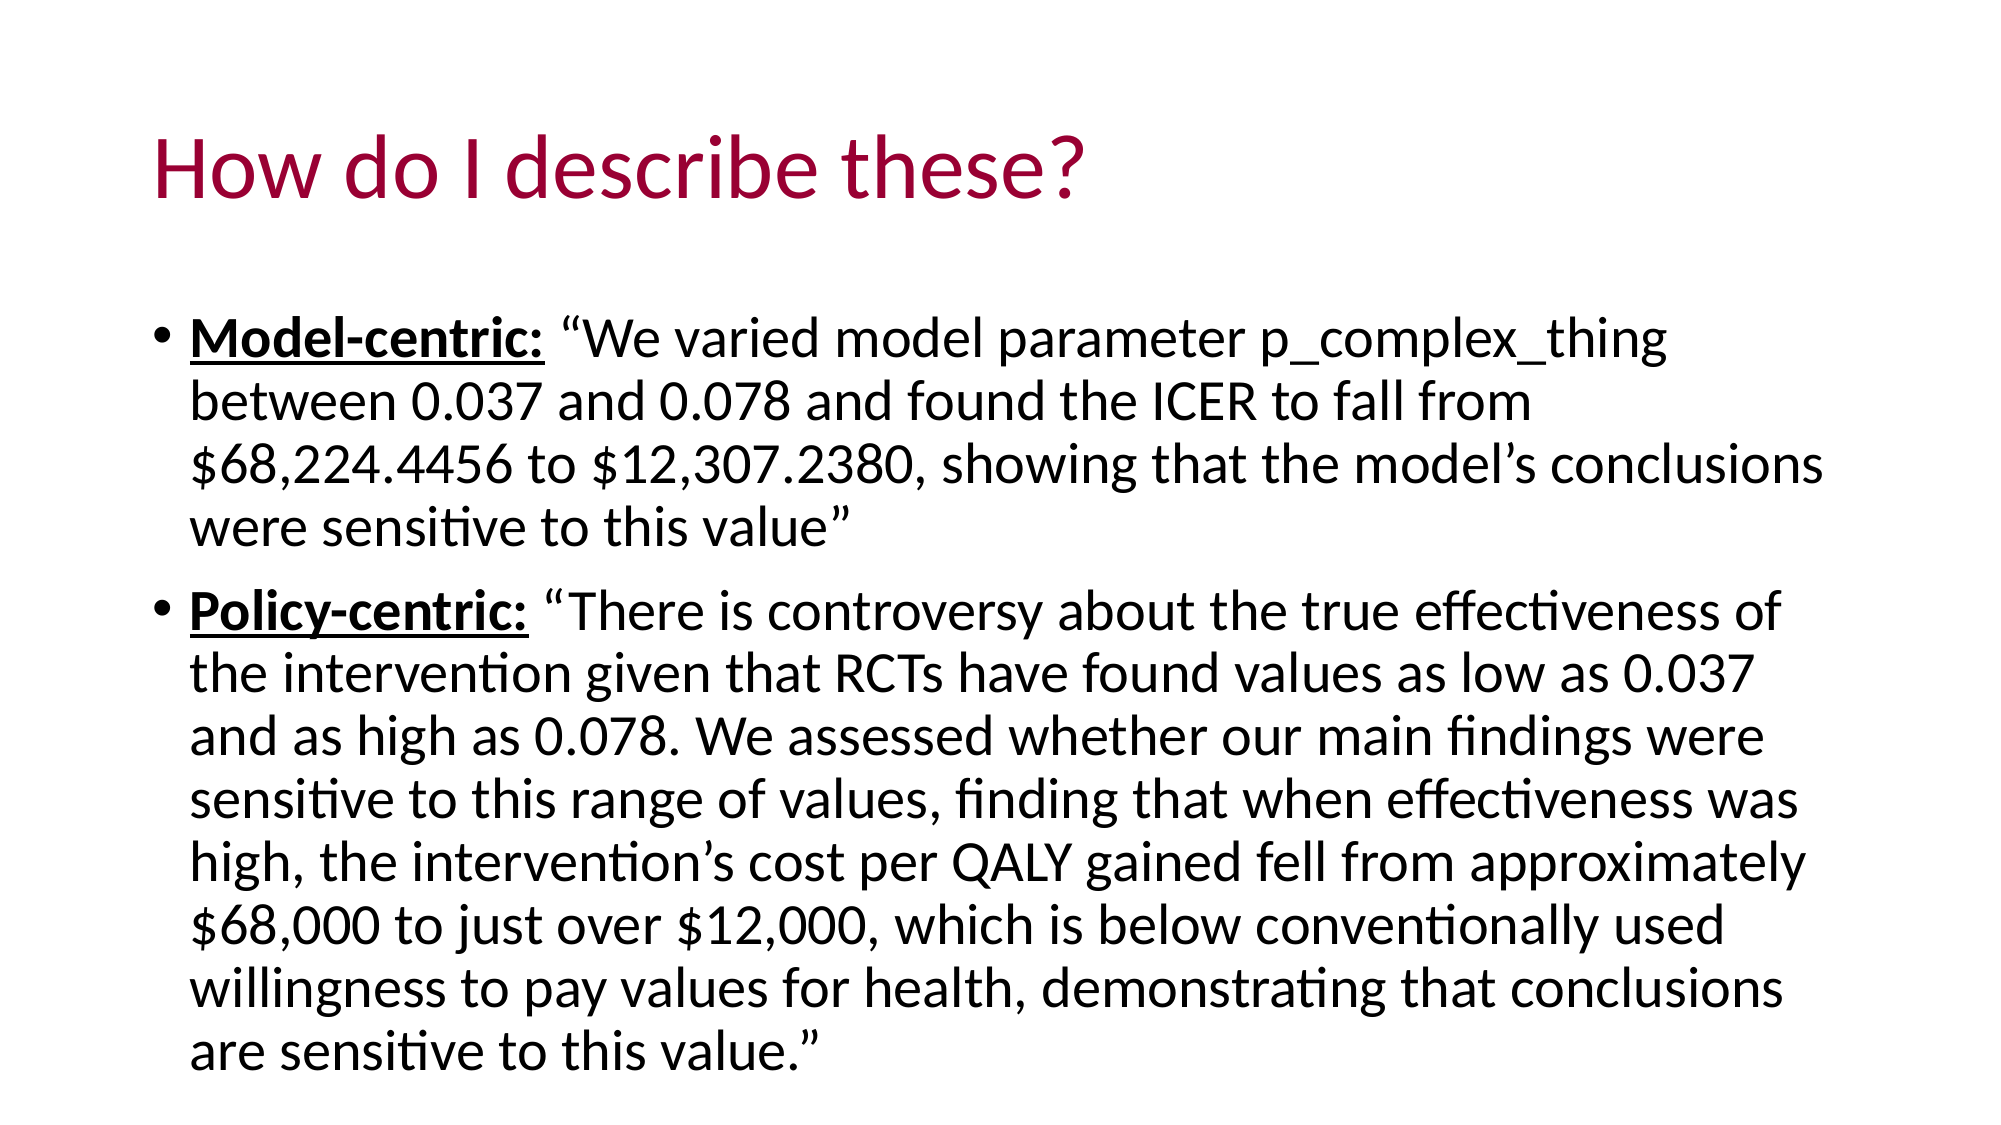

# How do I describe these?
Model-centric: “We varied model parameter p_complex_thing between 0.037 and 0.078 and found the ICER to fall from $68,224.4456 to $12,307.2380, showing that the model’s conclusions were sensitive to this value”
Policy-centric: “There is controversy about the true effectiveness of the intervention given that RCTs have found values as low as 0.037 and as high as 0.078. We assessed whether our main findings were sensitive to this range of values, finding that when effectiveness was high, the intervention’s cost per QALY gained fell from approximately $68,000 to just over $12,000, which is below conventionally used willingness to pay values for health, demonstrating that conclusions are sensitive to this value.”